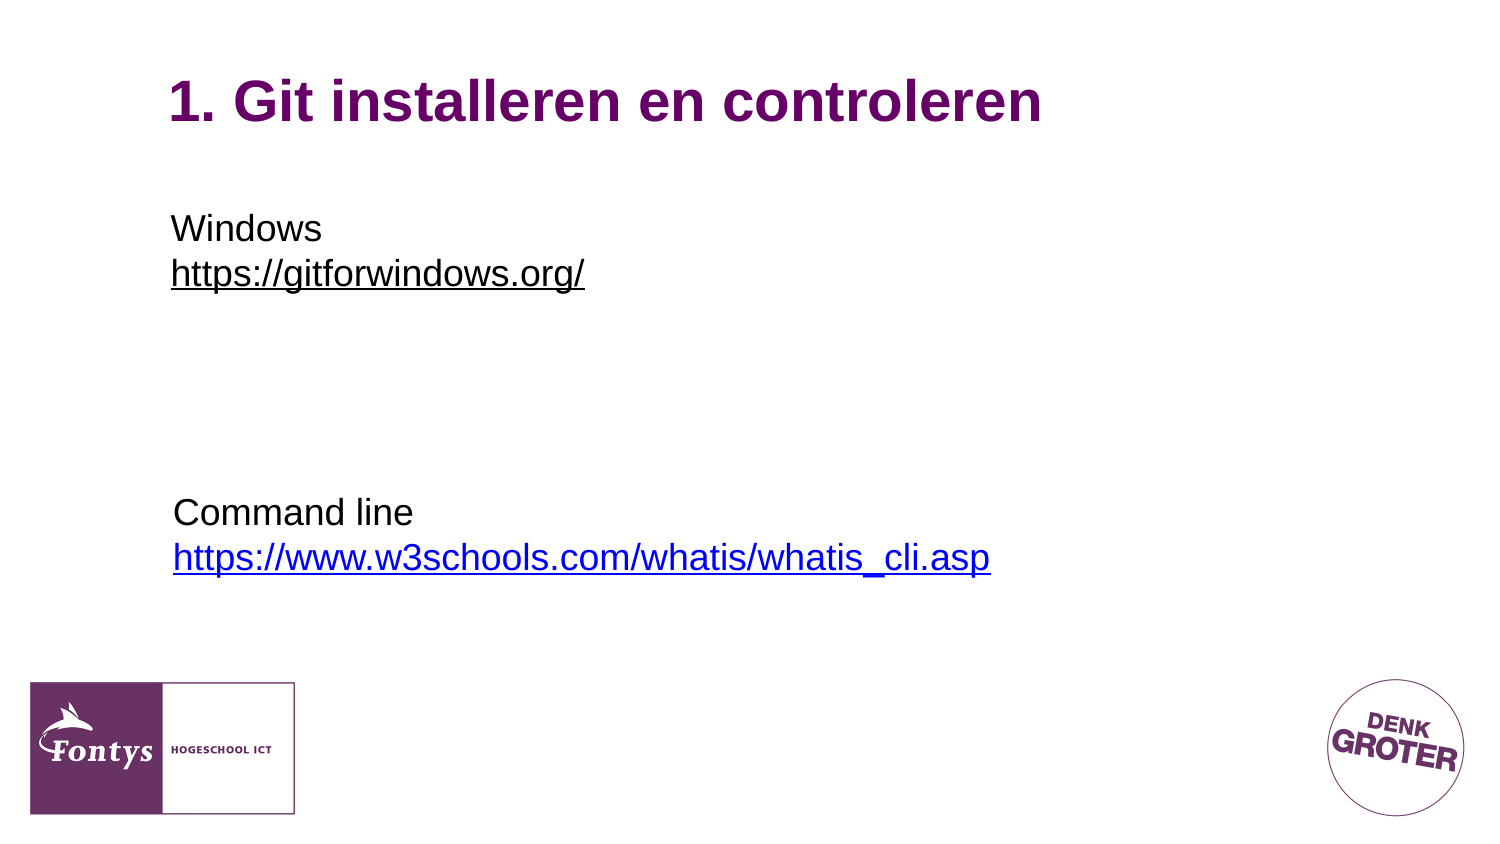

1. Git installeren en controleren
Windows
https://gitforwindows.org/
Command line
https://www.w3schools.com/whatis/whatis_cli.asp